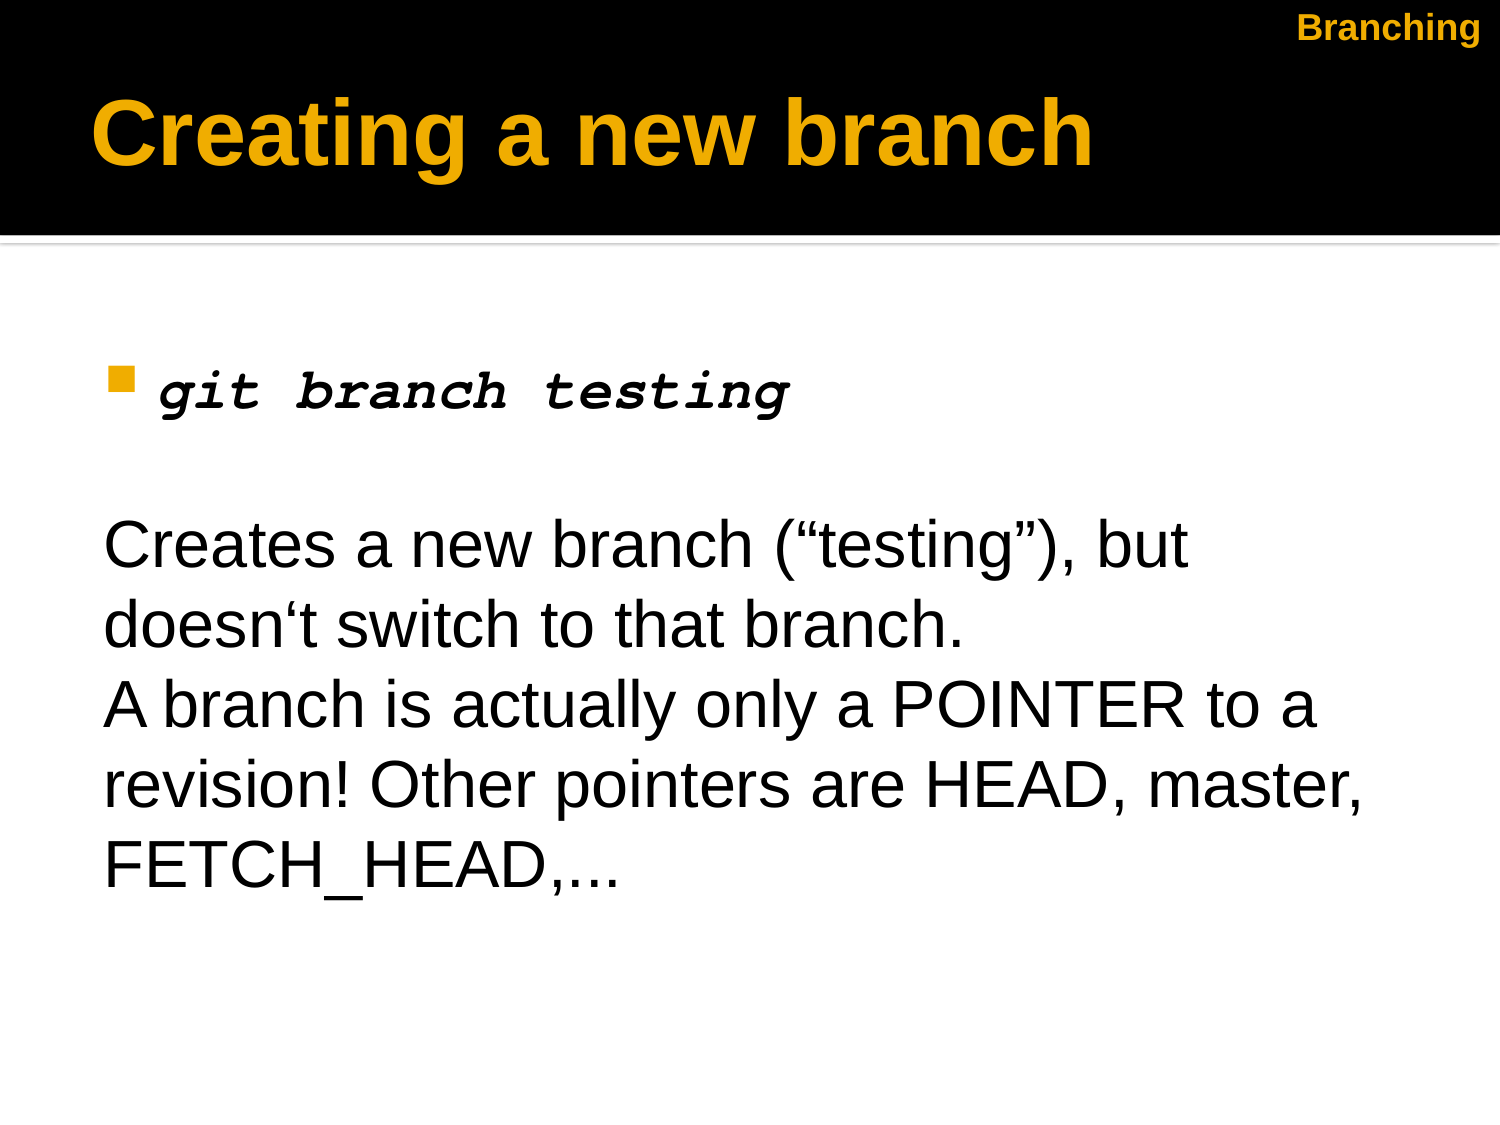

Branching
# Creating a new branch
git branch testing

Creates a new branch (“testing”), but doesn‘t switch to that branch.
A branch is actually only a POINTER to a revision! Other pointers are HEAD, master, FETCH_HEAD,...